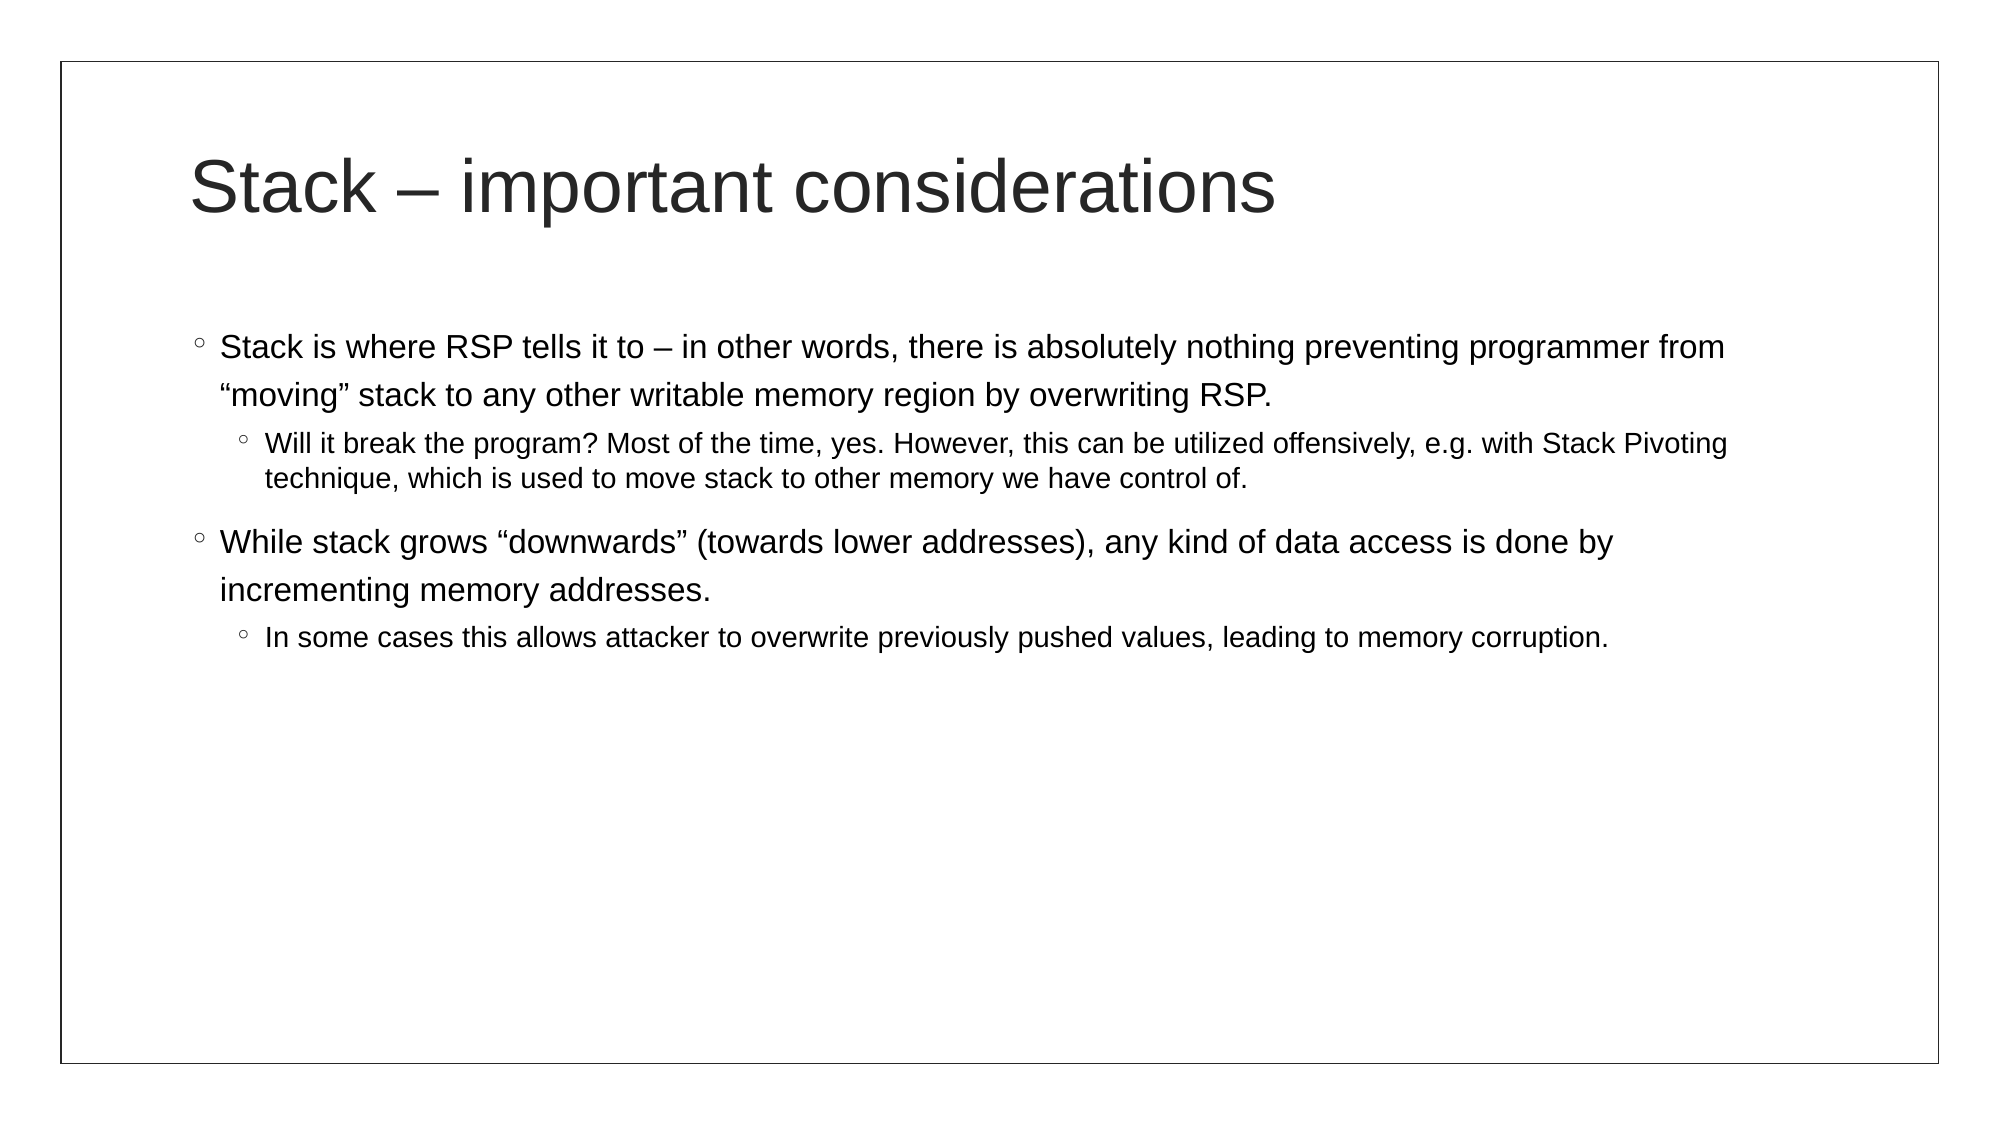

# Stack – important considerations
Stack is where RSP tells it to – in other words, there is absolutely nothing preventing programmer from “moving” stack to any other writable memory region by overwriting RSP.
Will it break the program? Most of the time, yes. However, this can be utilized offensively, e.g. with Stack Pivoting technique, which is used to move stack to other memory we have control of.
While stack grows “downwards” (towards lower addresses), any kind of data access is done by incrementing memory addresses.
In some cases this allows attacker to overwrite previously pushed values, leading to memory corruption.